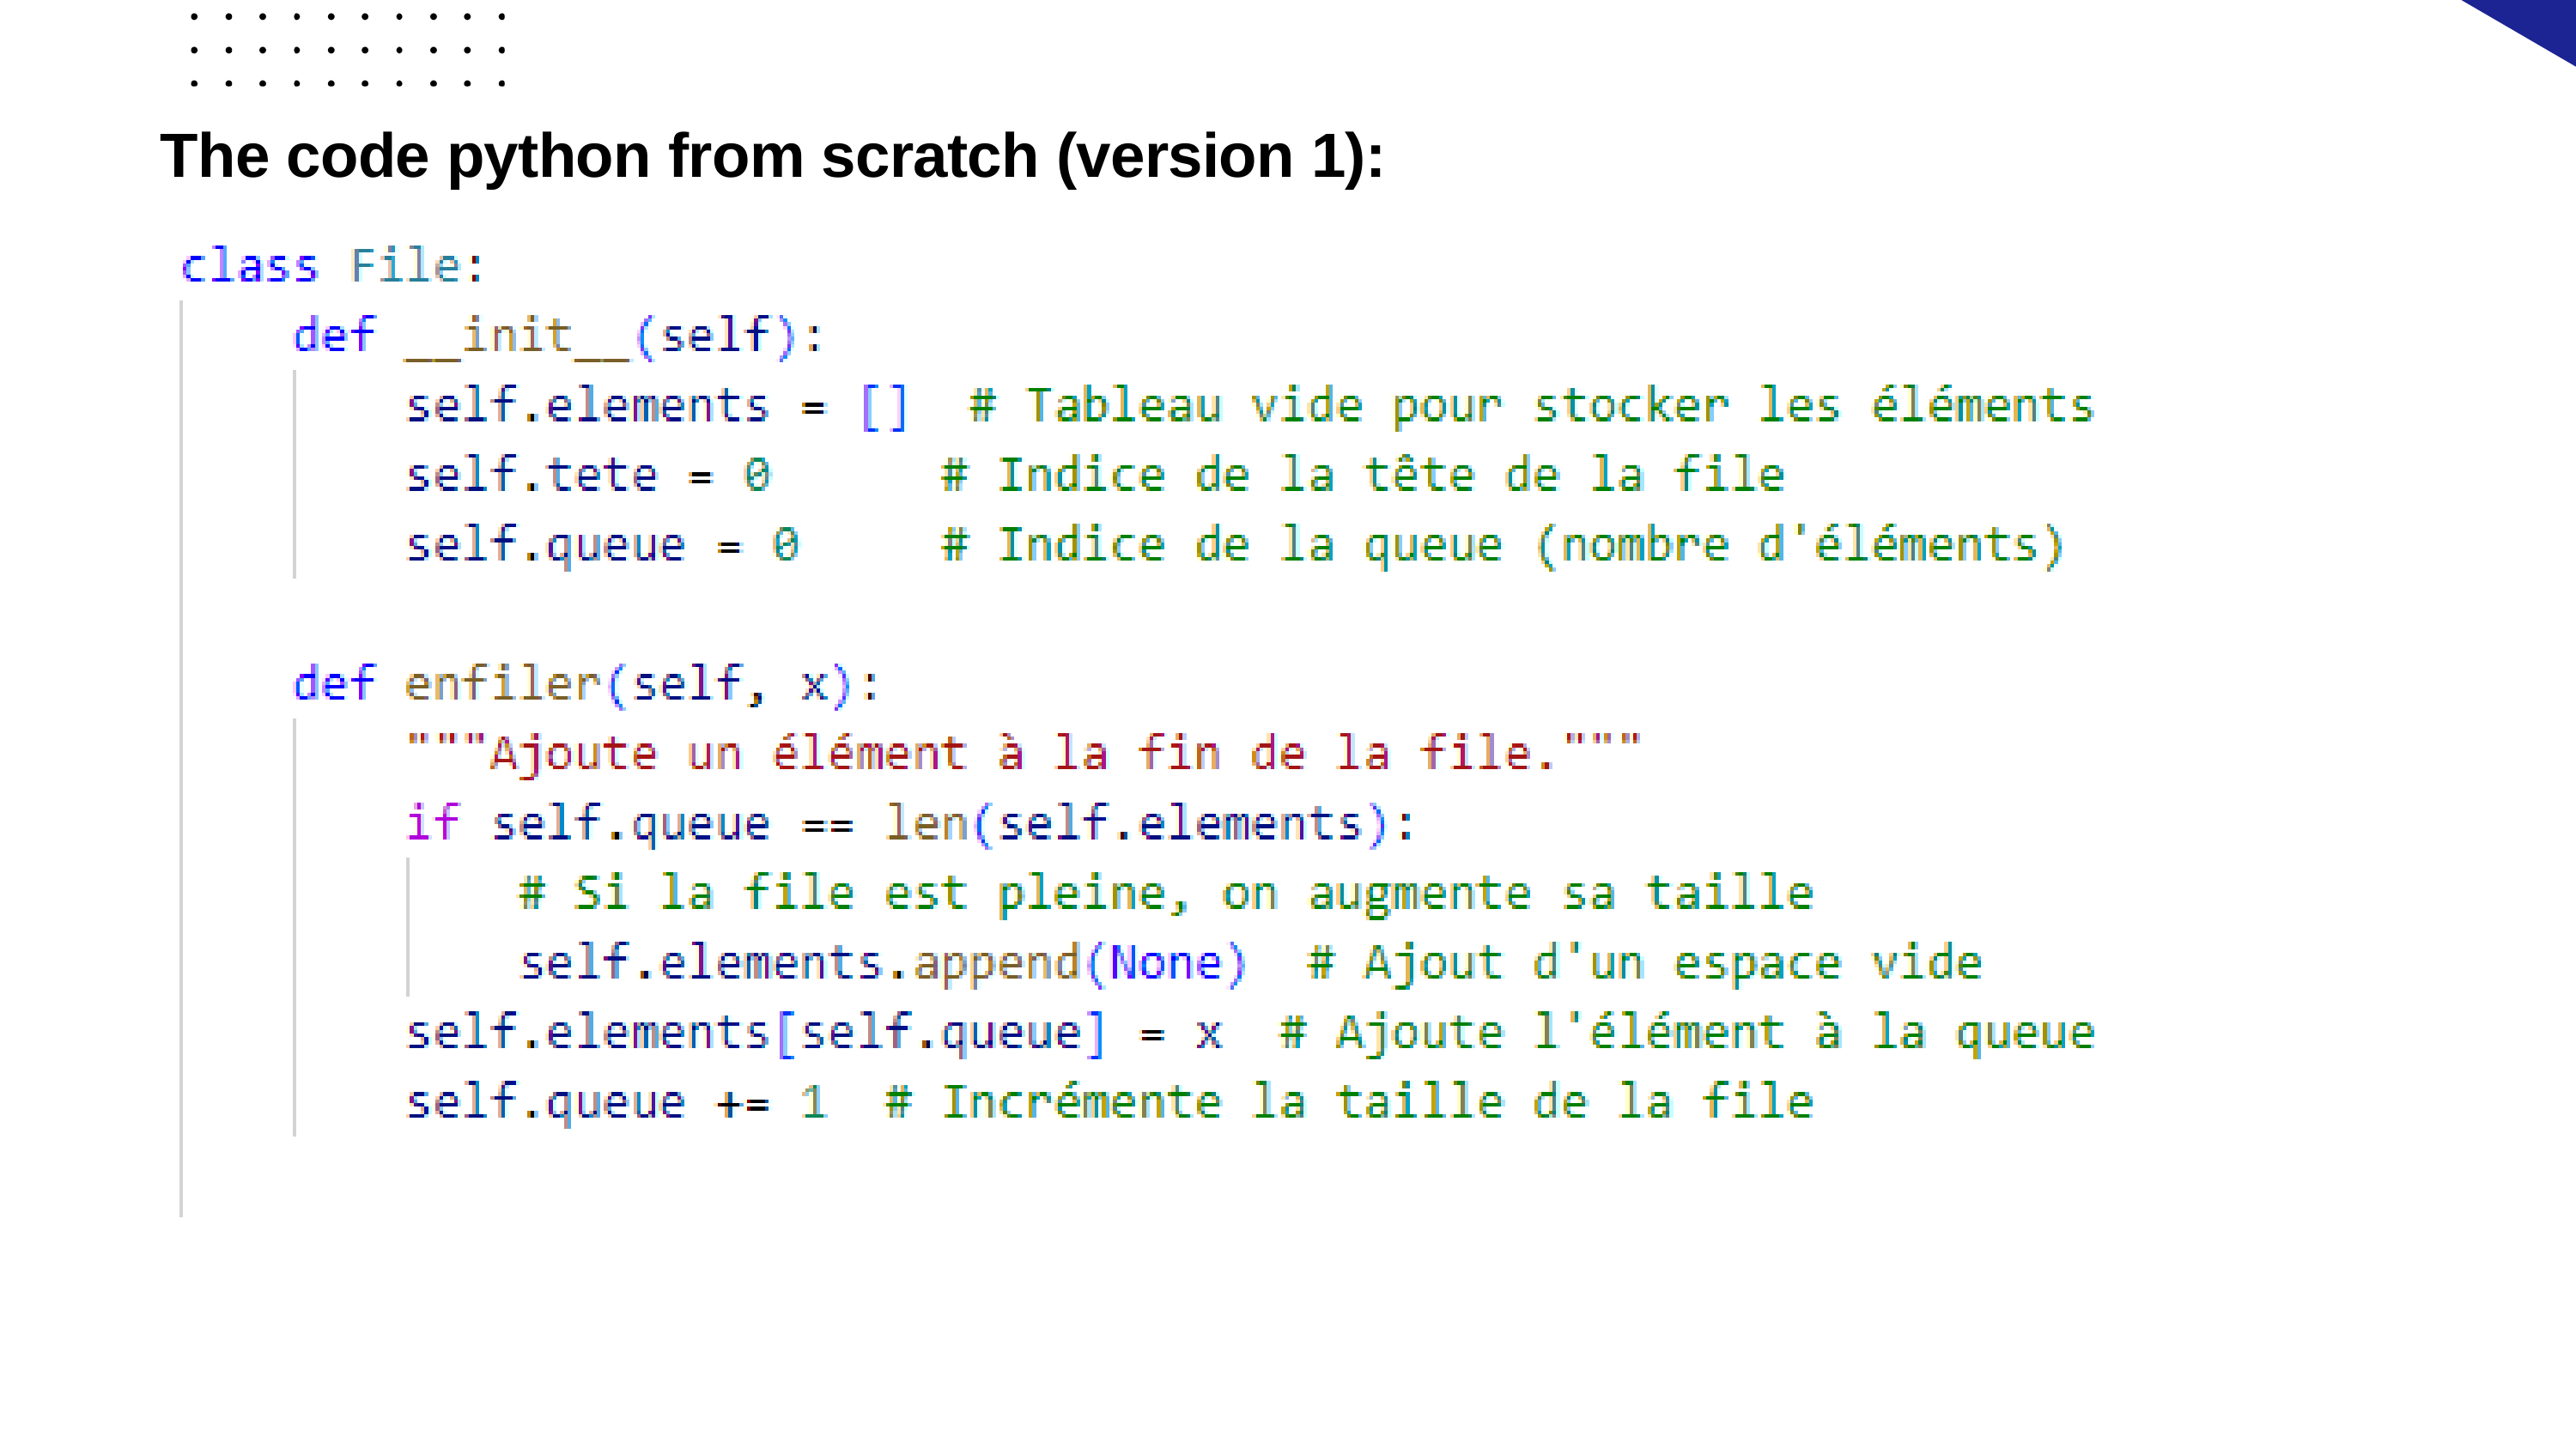

The code python from scratch (version 1):